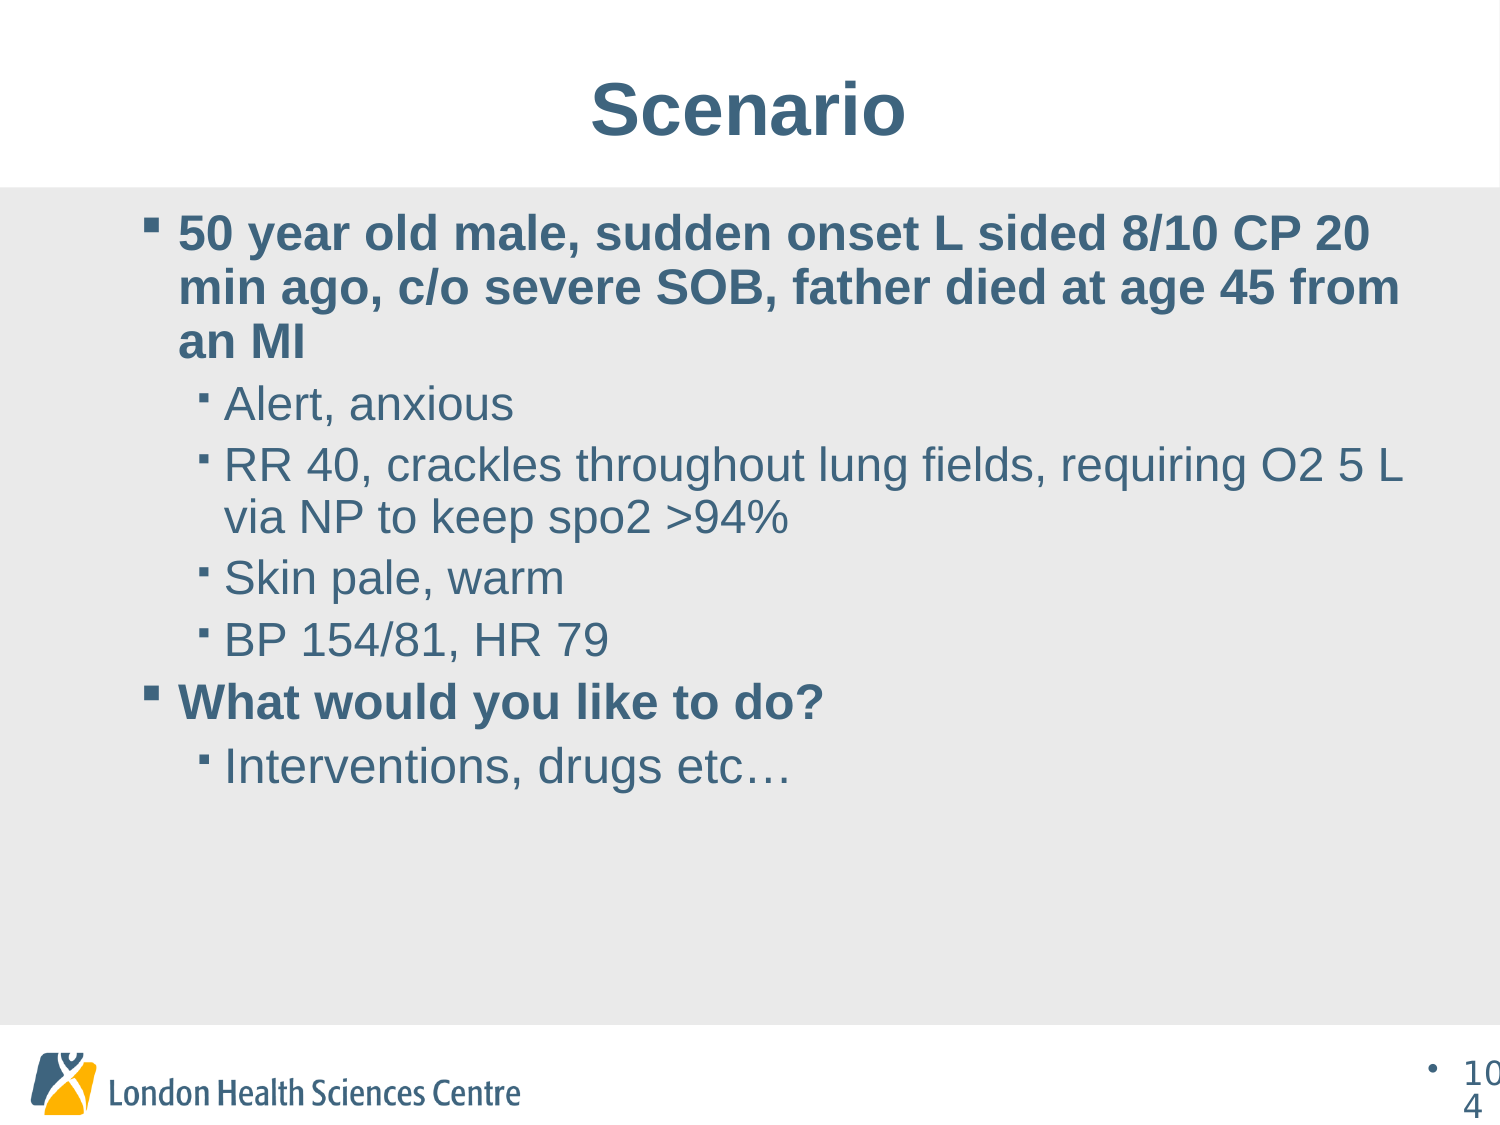

# Scenario
50 year old male, sudden onset L sided 8/10 CP 20 min ago, c/o severe SOB, father died at age 45 from an MI
Alert, anxious
RR 40, crackles throughout lung fields, requiring O2 5 L via NP to keep spo2 >94%
Skin pale, warm
BP 154/81, HR 79
What would you like to do?
Interventions, drugs etc…